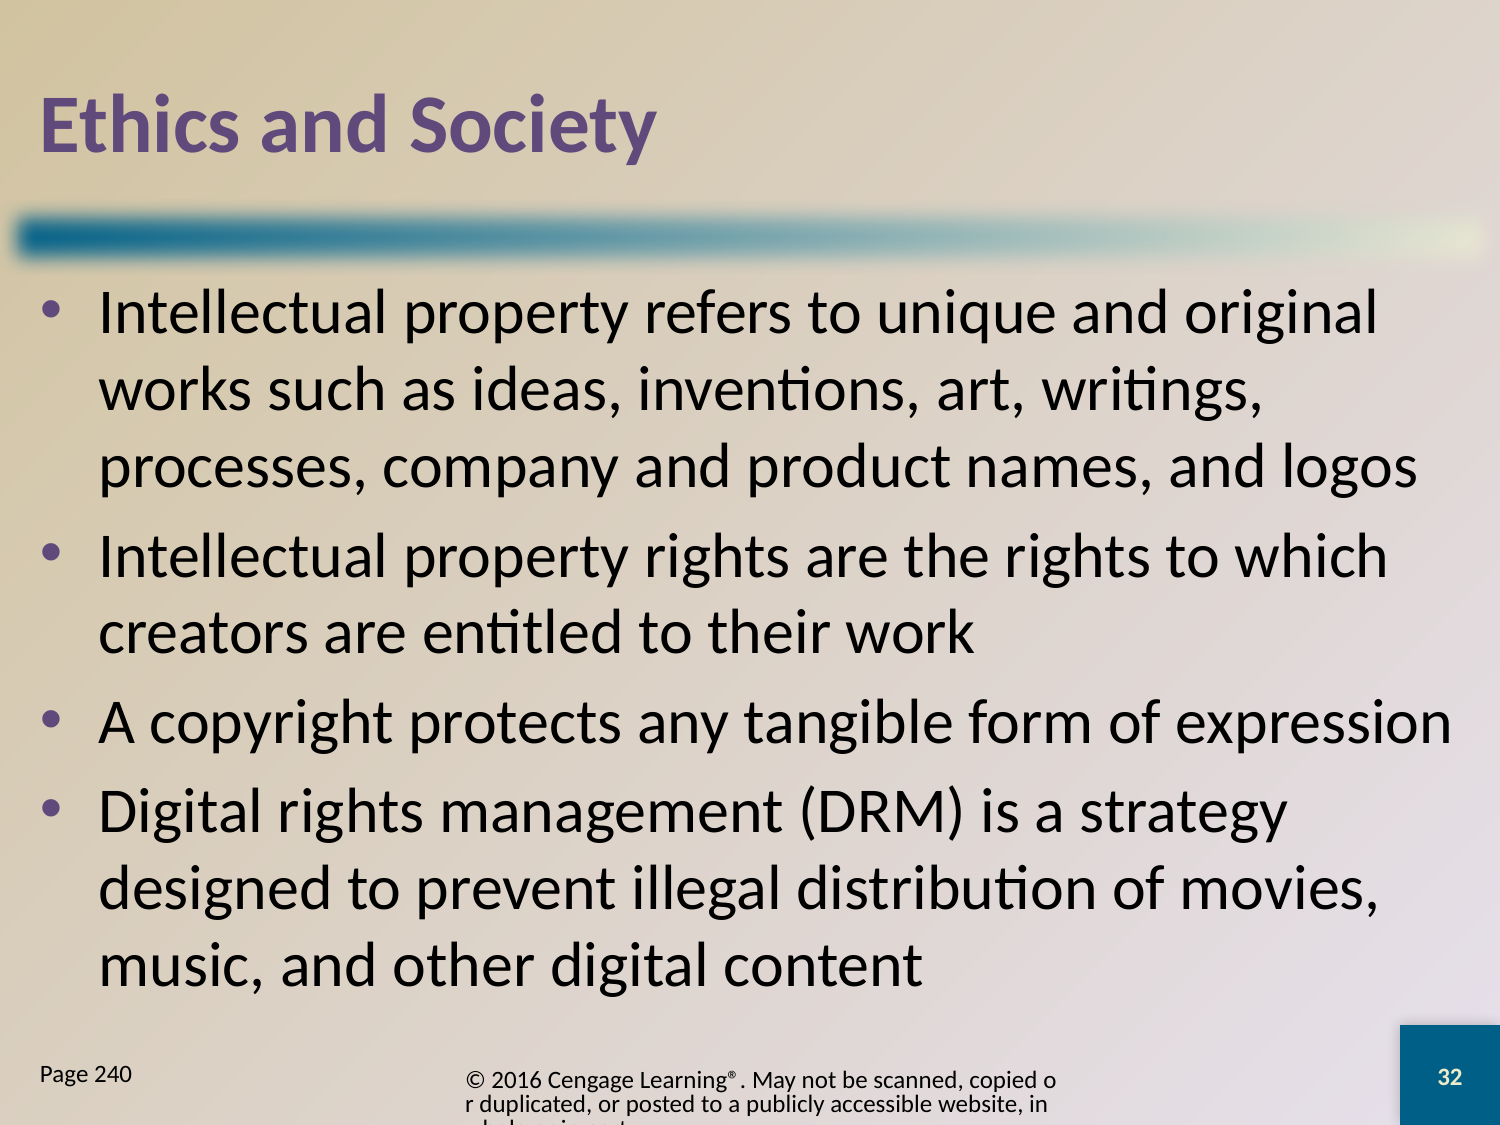

# Ethics and Society
Intellectual property refers to unique and original works such as ideas, inventions, art, writings, processes, company and product names, and logos
Intellectual property rights are the rights to which creators are entitled to their work
A copyright protects any tangible form of expression
Digital rights management (DRM) is a strategy designed to prevent illegal distribution of movies, music, and other digital content
32
© 2016 Cengage Learning®. May not be scanned, copied or duplicated, or posted to a publicly accessible website, in whole or in part.
Page 240